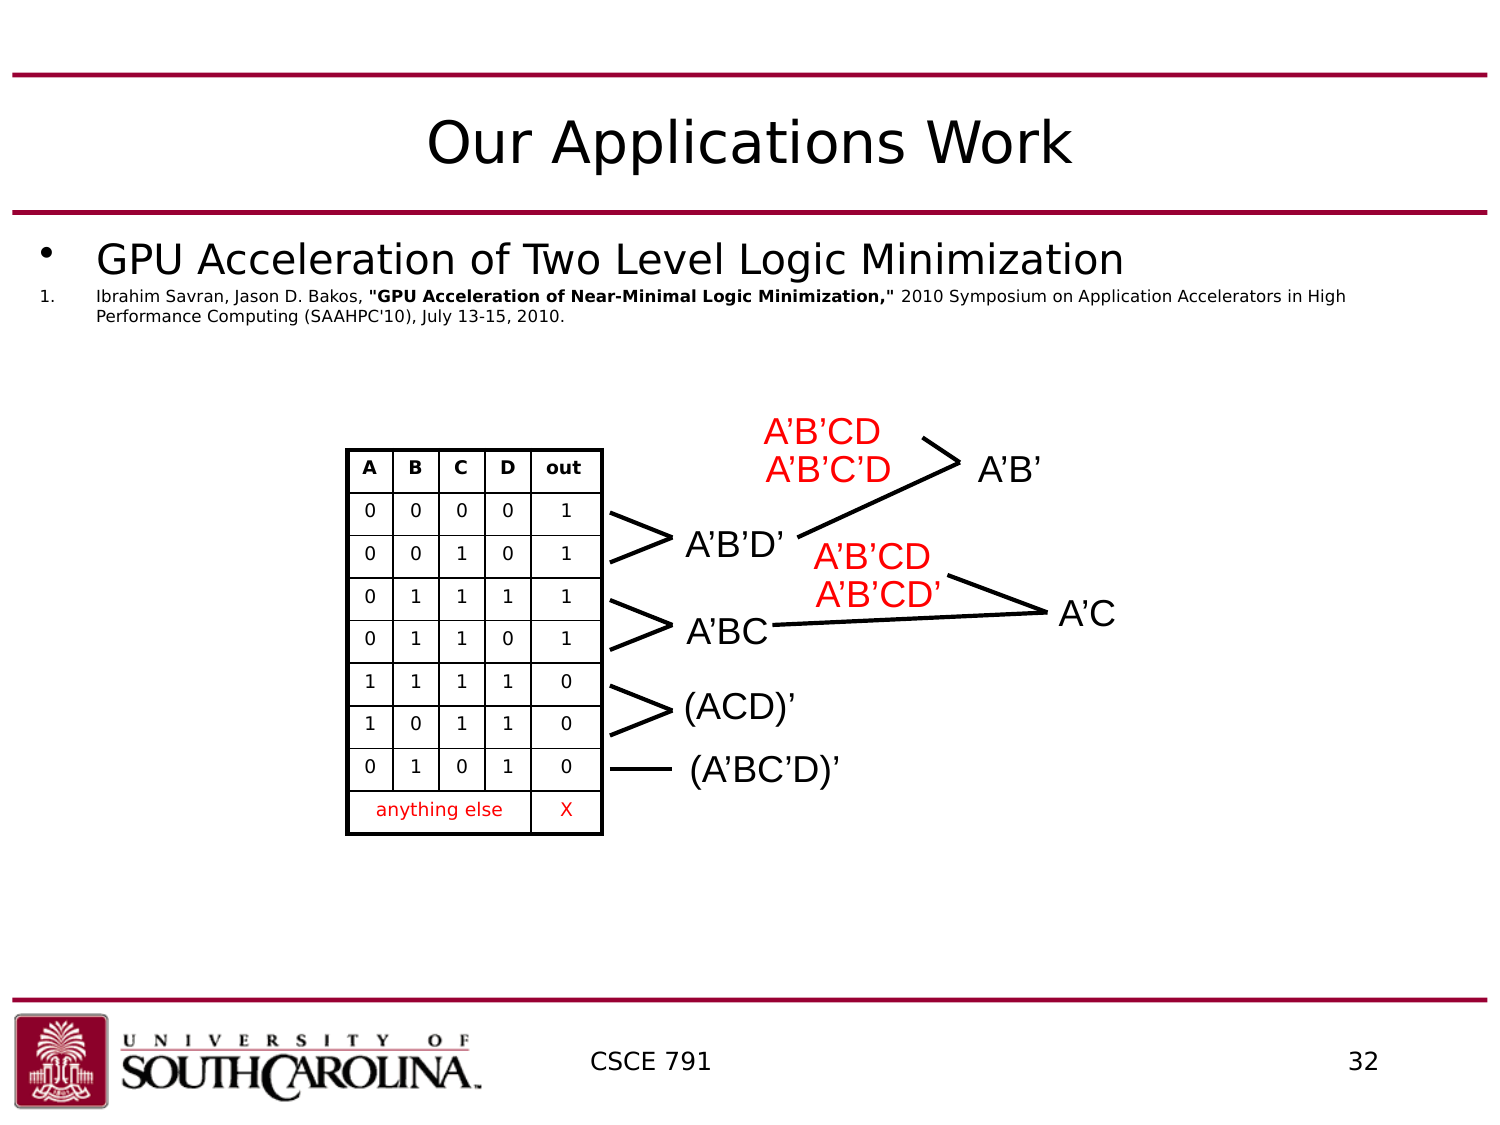

# Our Applications Work
GPU Acceleration of Two Level Logic Minimization
1.	Ibrahim Savran, Jason D. Bakos, "GPU Acceleration of Near-Minimal Logic Minimization," 2010 Symposium on Application Accelerators in High Performance Computing (SAAHPC'10), July 13-15, 2010.
A’B’CD
A’B’C’D
A’B’
| A | B | C | D | out |
| --- | --- | --- | --- | --- |
| 0 | 0 | 0 | 0 | 1 |
| 0 | 0 | 1 | 0 | 1 |
| 0 | 1 | 1 | 1 | 1 |
| 0 | 1 | 1 | 0 | 1 |
| 1 | 1 | 1 | 1 | 0 |
| 1 | 0 | 1 | 1 | 0 |
| 0 | 1 | 0 | 1 | 0 |
| anything else |  |  |  | X |
A’B’D’
A’B’CD
A’B’CD’
A’C
A’BC
(ACD)’
(A’BC’D)’
	CSCE 791					 32